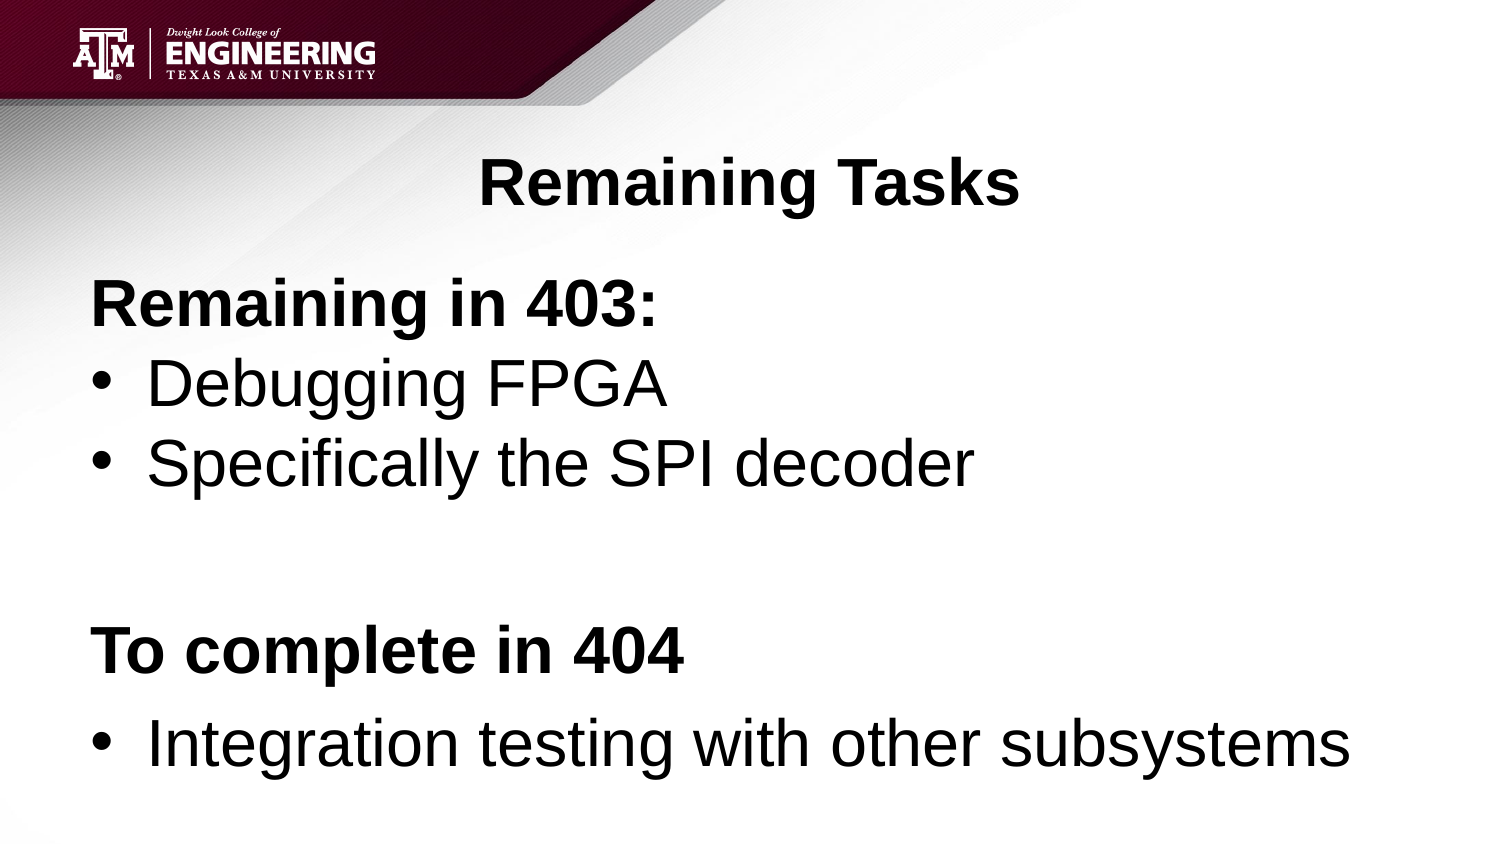

# Remaining Tasks
Remaining in 403:
Debugging FPGA
Specifically the SPI decoder

To complete in 404
Integration testing with other subsystems